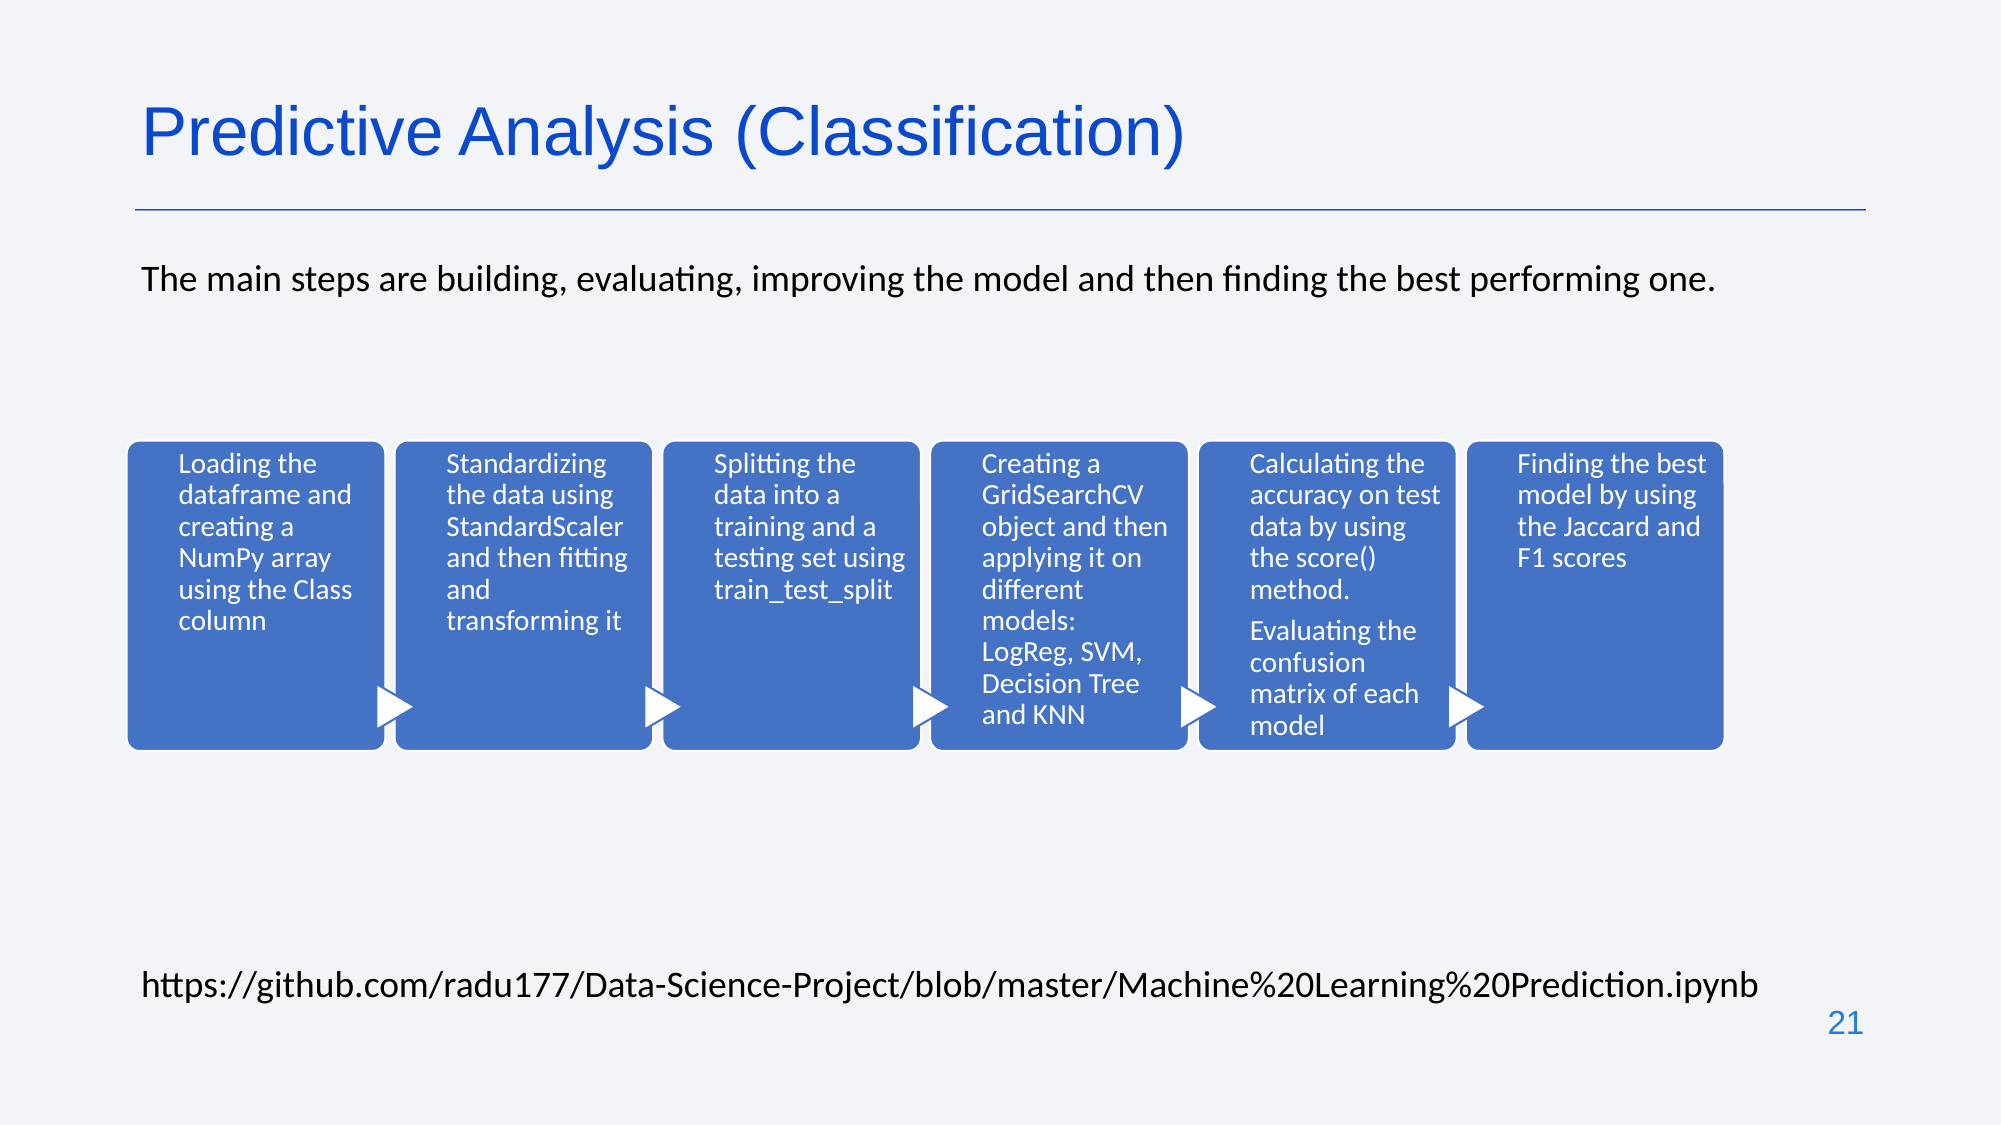

Predictive Analysis (Classification)

Loading the dataframe and creating a NumPy array using the Class column

Standardizing the data using StandardScaler and then fitting and transforming it

Splitting the data into a training and a testing set using train_test_split

Creating a GridSearchCV object and then applying it on different models: LogReg, SVM, Decision Tree and KNN

Calculating the accuracy on test data by using the score() method.
Evaluating the confusion matrix of each model

Finding the best model by using the Jaccard and F1 scores
The main steps are building, evaluating, improving the model and then finding the best performing one.
https://github.com/radu177/Data-Science-Project/blob/master/Machine%20Learning%20Prediction.ipynb
21